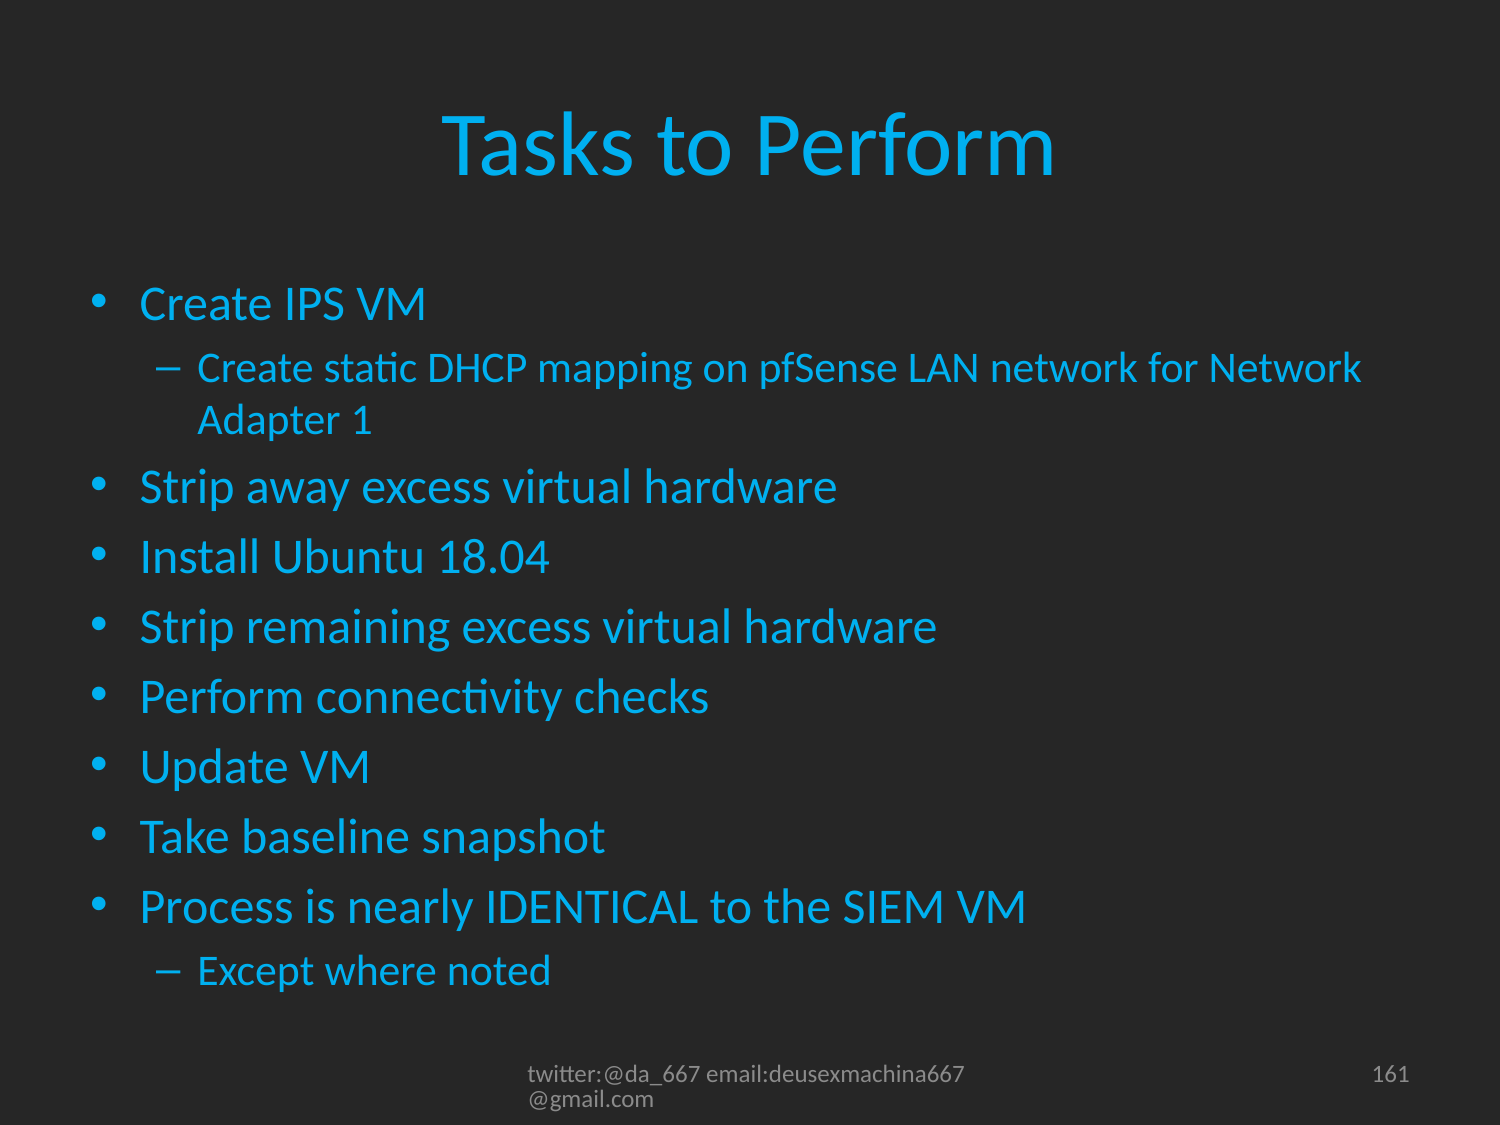

# Tasks to Perform
Create IPS VM
Create static DHCP mapping on pfSense LAN network for Network Adapter 1
Strip away excess virtual hardware
Install Ubuntu 18.04
Strip remaining excess virtual hardware
Perform connectivity checks
Update VM
Take baseline snapshot
Process is nearly IDENTICAL to the SIEM VM
Except where noted

twitter:@da_667 email:deusexmachina667@gmail.com
161